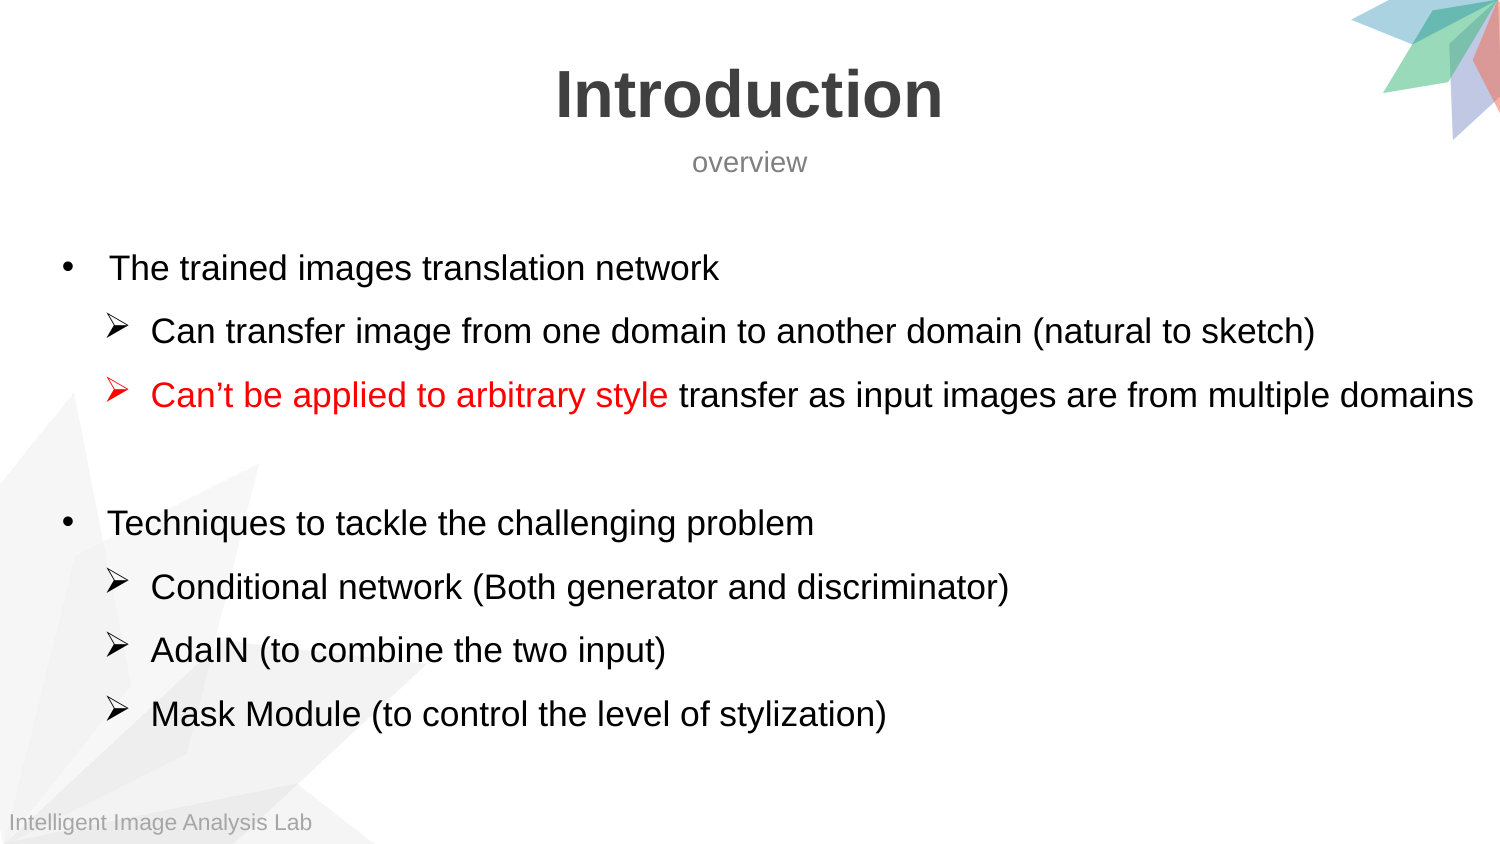

Introduction
overview
The trained images translation network
Can transfer image from one domain to another domain (natural to sketch)
Can’t be applied to arbitrary style transfer as input images are from multiple domains

Techniques to tackle the challenging problem
Conditional network (Both generator and discriminator)
AdaIN (to combine the two input)
Mask Module (to control the level of stylization)